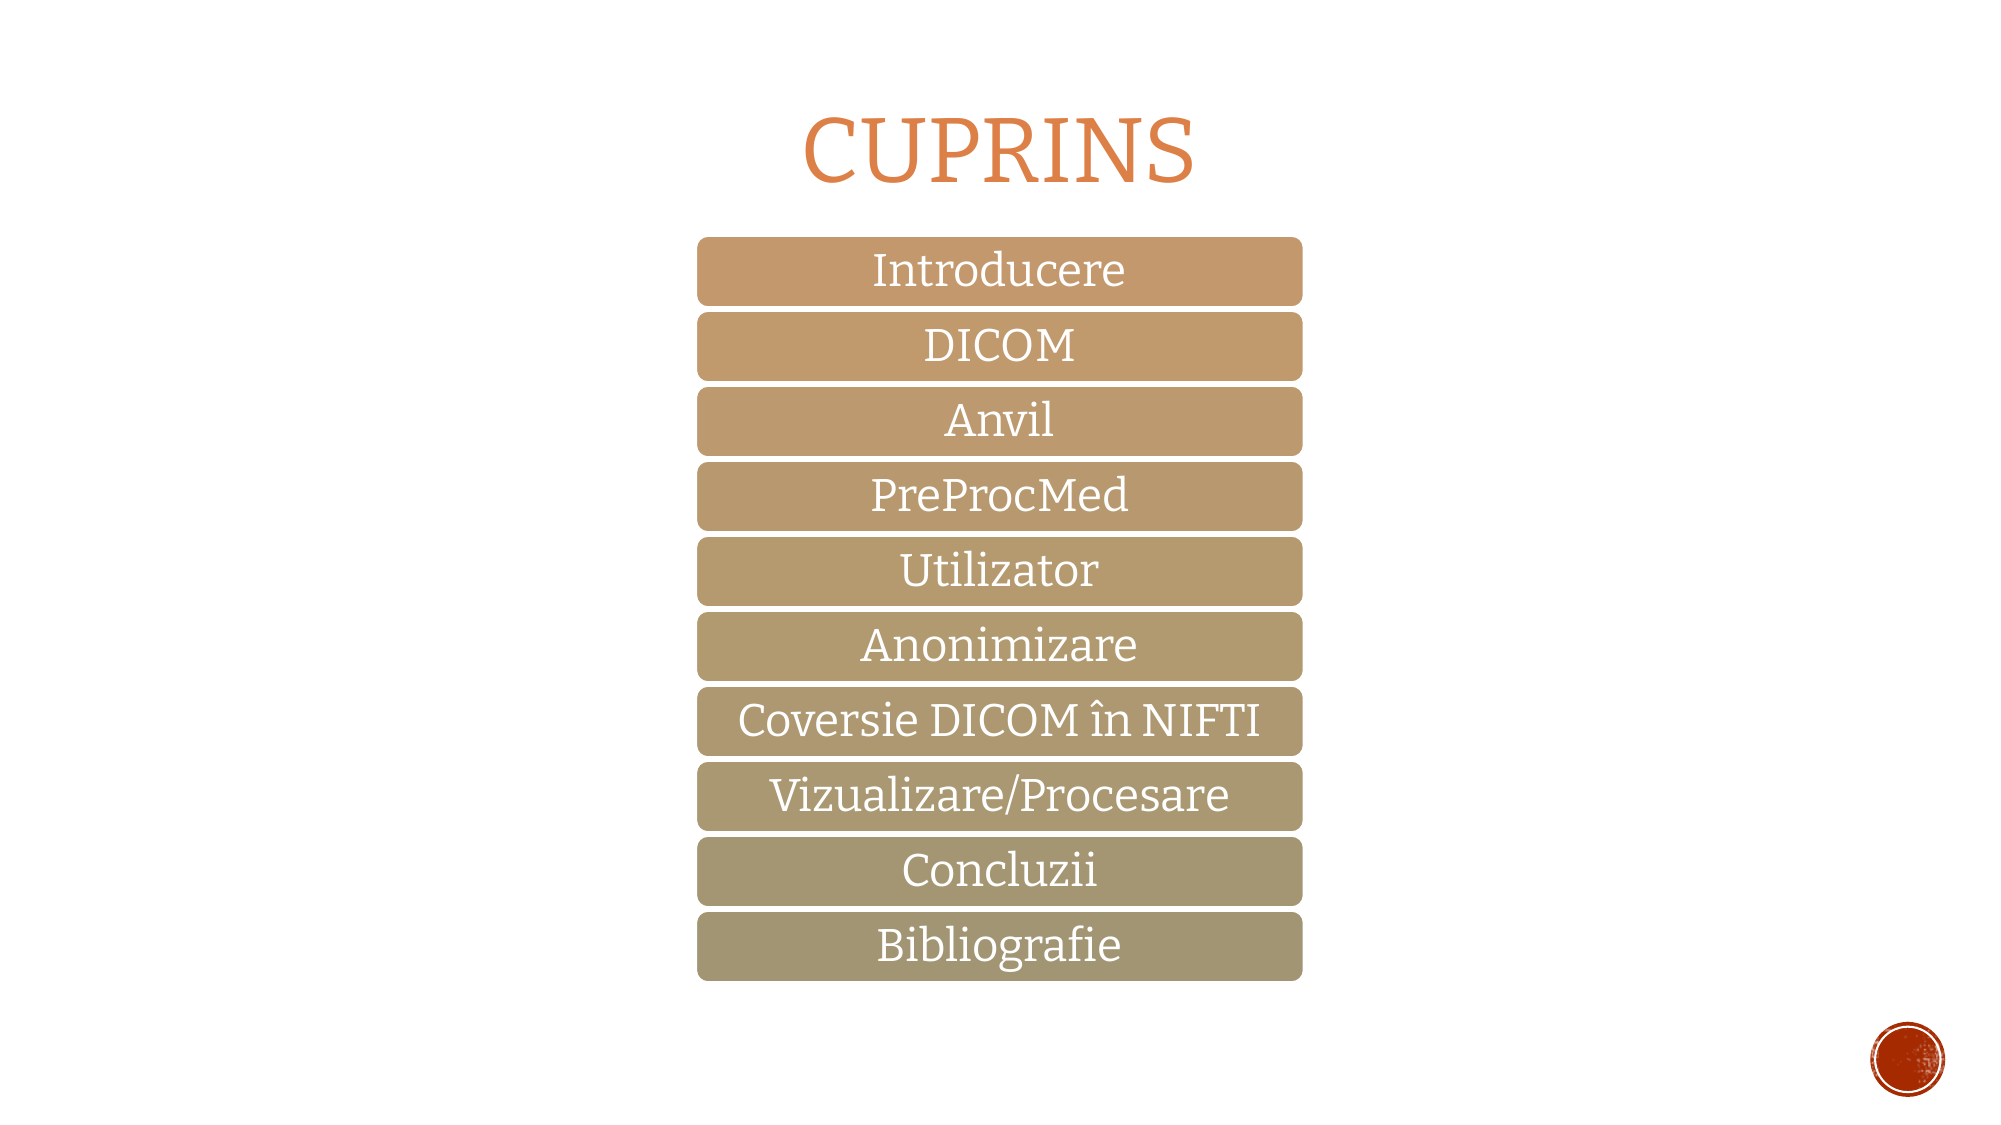

# Cuprins
Introducere
DICOM
Anvil
PreProcMed
Utilizator
Anonimizare
Coversie DICOM în NIFTI
Vizualizare/Procesare
Concluzii
Bibliografie